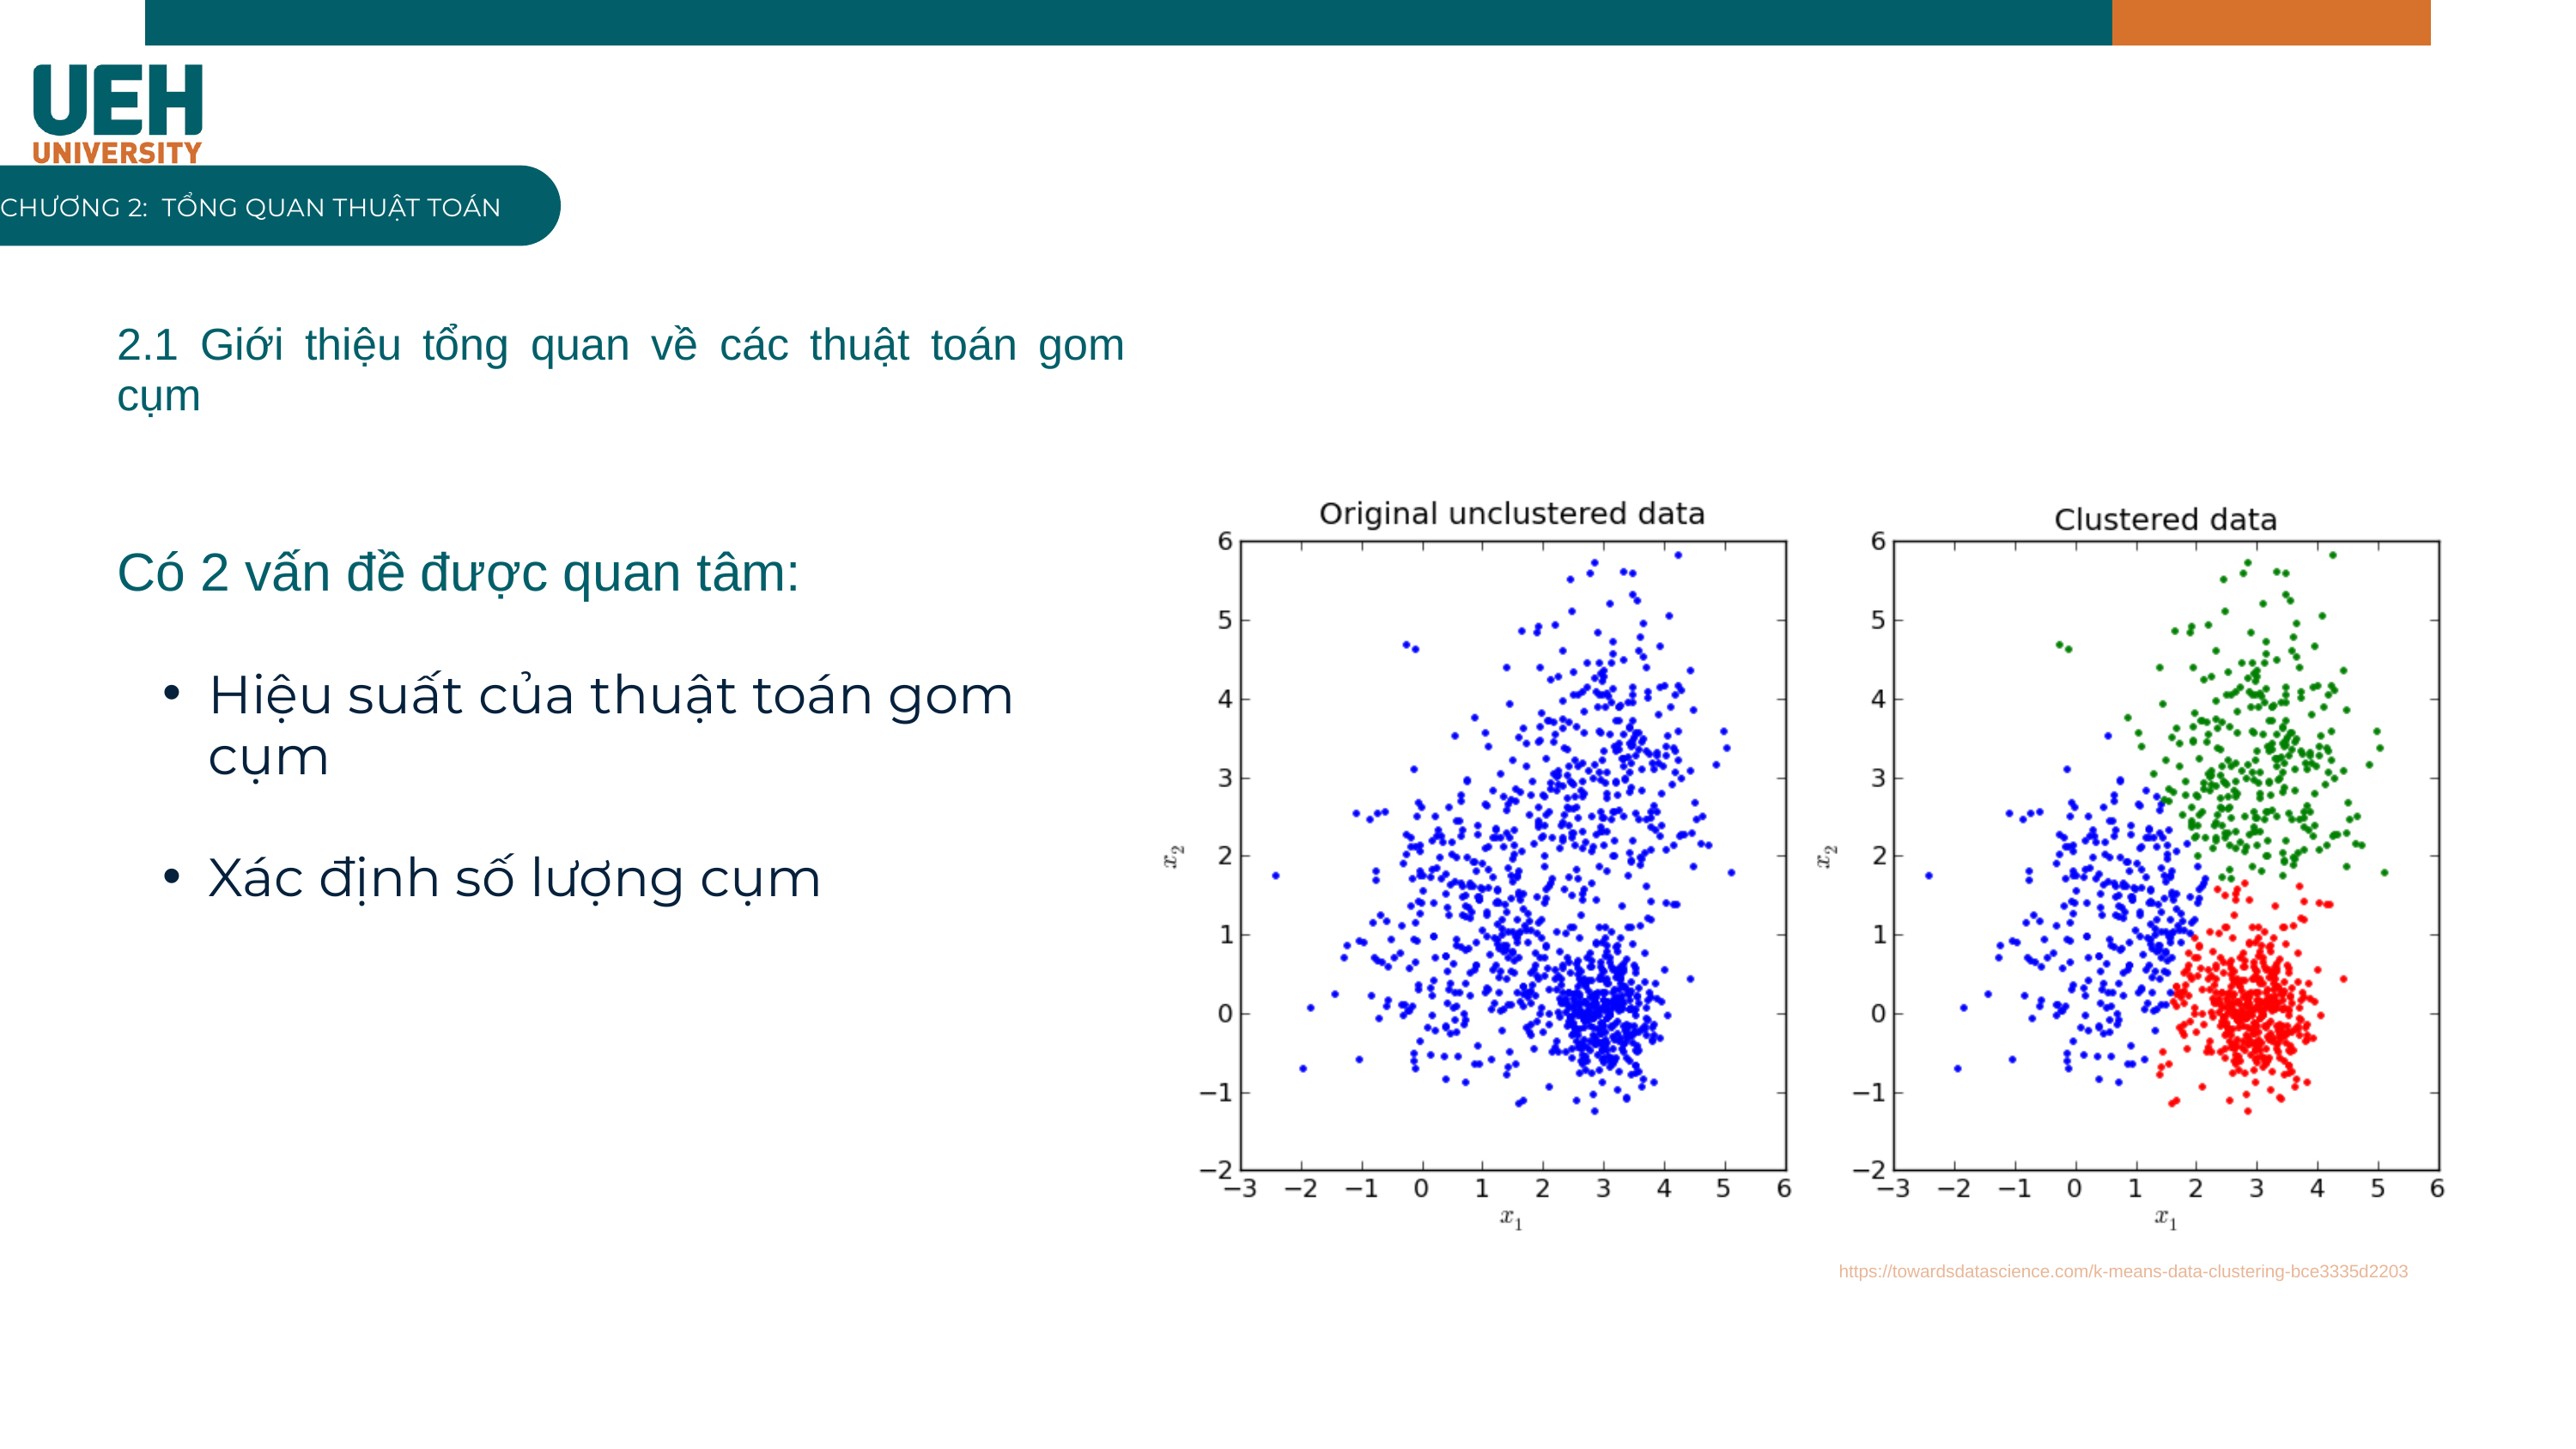

INFOGRAPHIC

CHƯƠNG 2:  TỔNG QUAN THUẬT TOÁN

2.1 Giới thiệu tổng quan về các thuật toán gom cụm

Có 2 vấn đề được quan tâm:

Hiệu suất của thuật toán gom cụm

Xác định số lượng cụm
02
https://towardsdatascience.com/k-means-data-clustering-bce3335d2203